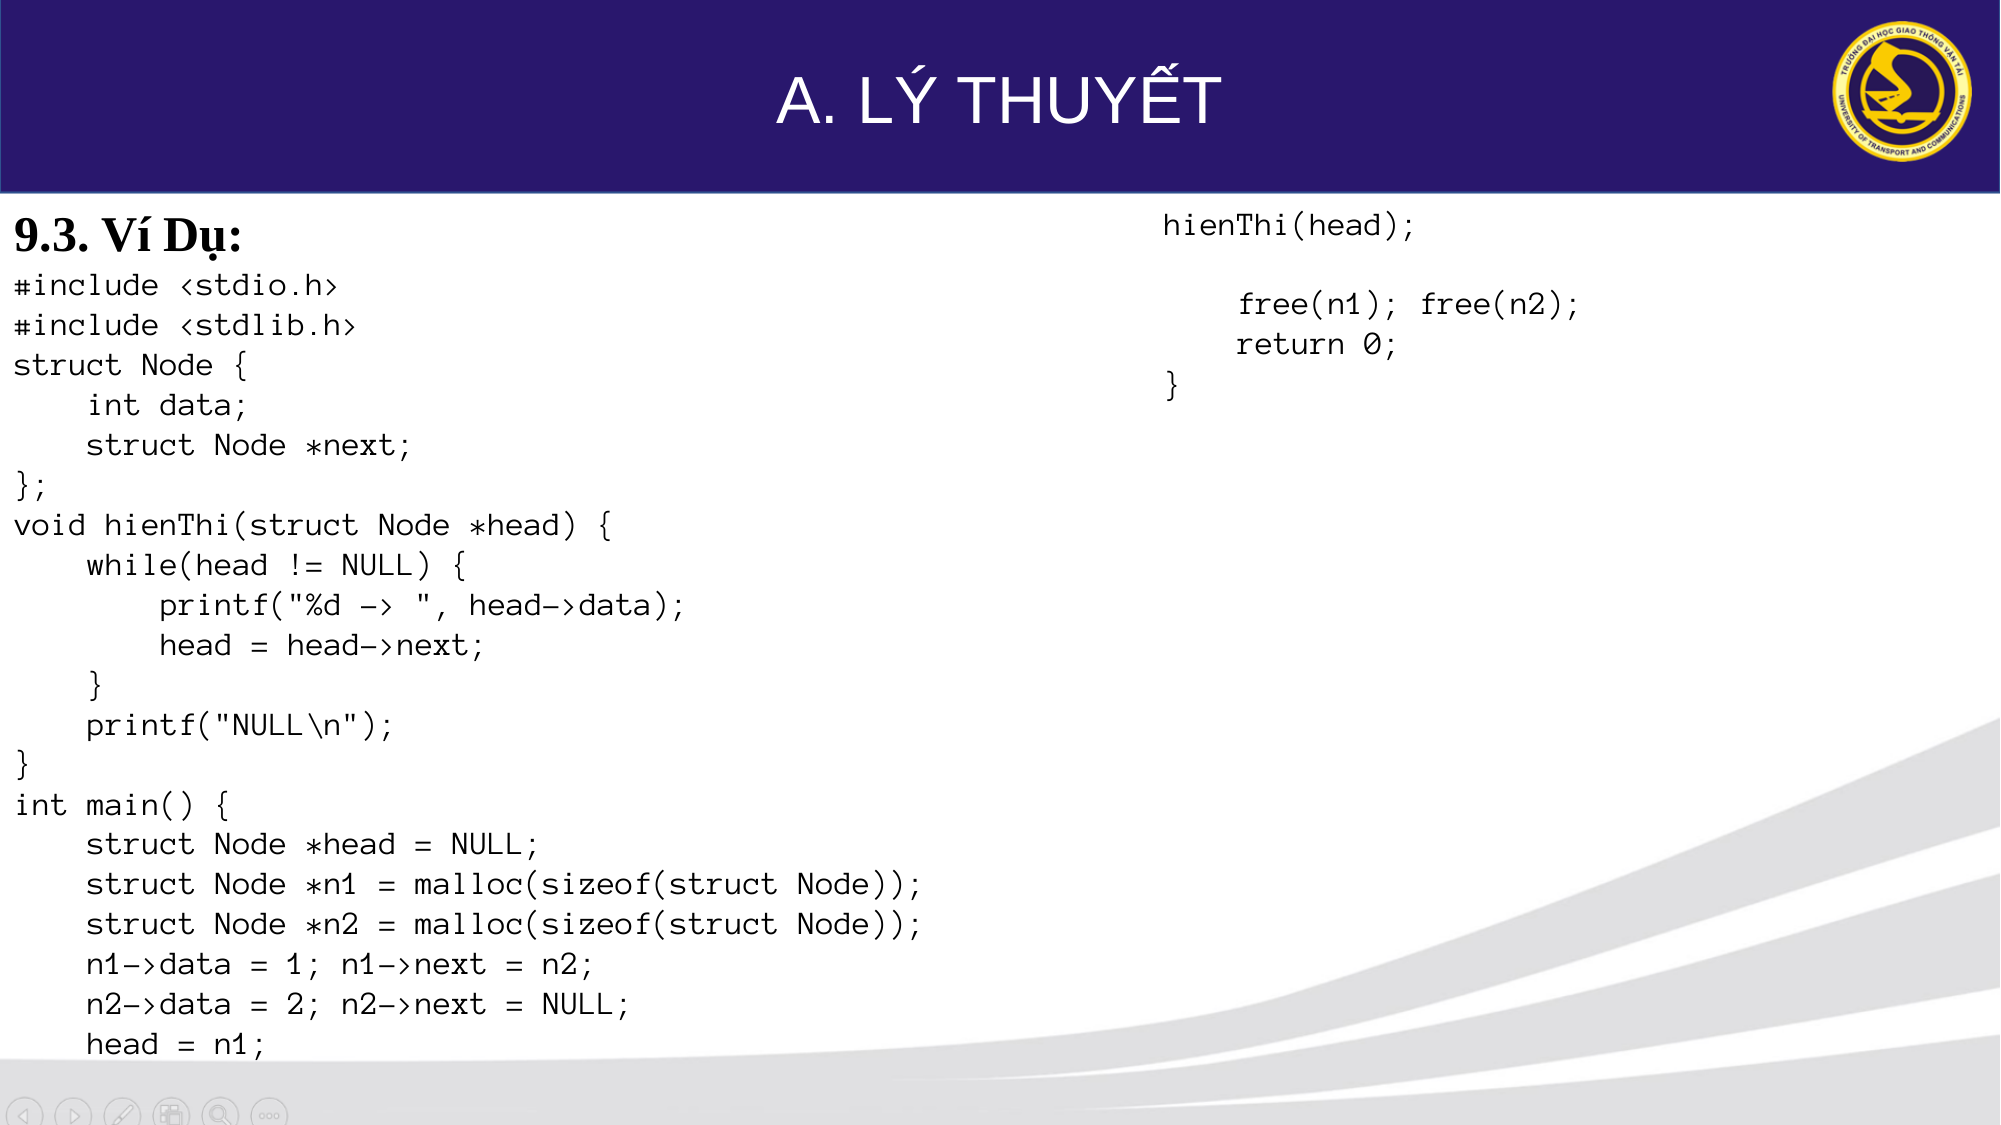

A. LÝ THUYẾT
9.3. Ví Dụ:
hienThi(head);

    free(n1); free(n2);
    return 0;
}

#include <stdio.h>
#include <stdlib.h>
struct Node {
    int data;
    struct Node *next;
};
void hienThi(struct Node *head) {
    while(head != NULL) {
        printf("%d -> ", head->data);
        head = head->next;
    }
    printf("NULL\n");
}
int main() {
    struct Node *head = NULL;
    struct Node *n1 = malloc(sizeof(struct Node));
    struct Node *n2 = malloc(sizeof(struct Node));
    n1->data = 1; n1->next = n2;
    n2->data = 2; n2->next = NULL;
    head = n1;